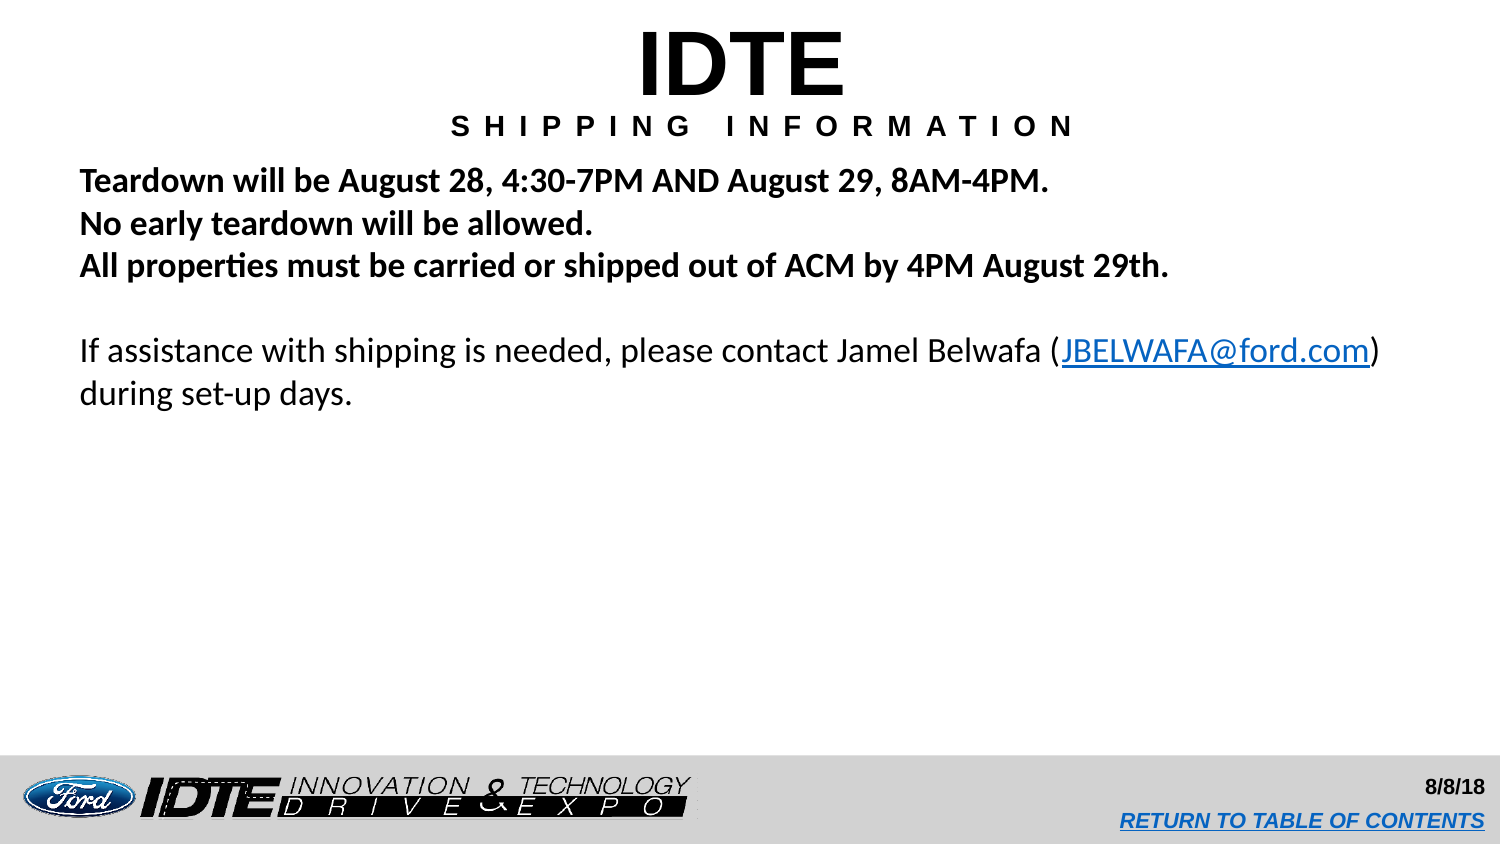

IDTE
 SHIPPING INFORMATION
Teardown will be August 28, 4:30-7PM AND August 29, 8AM-4PM.
No early teardown will be allowed.
All properties must be carried or shipped out of ACM by 4PM August 29th.

If assistance with shipping is needed, please contact Jamel Belwafa (JBELWAFA@ford.com) during set-up days.